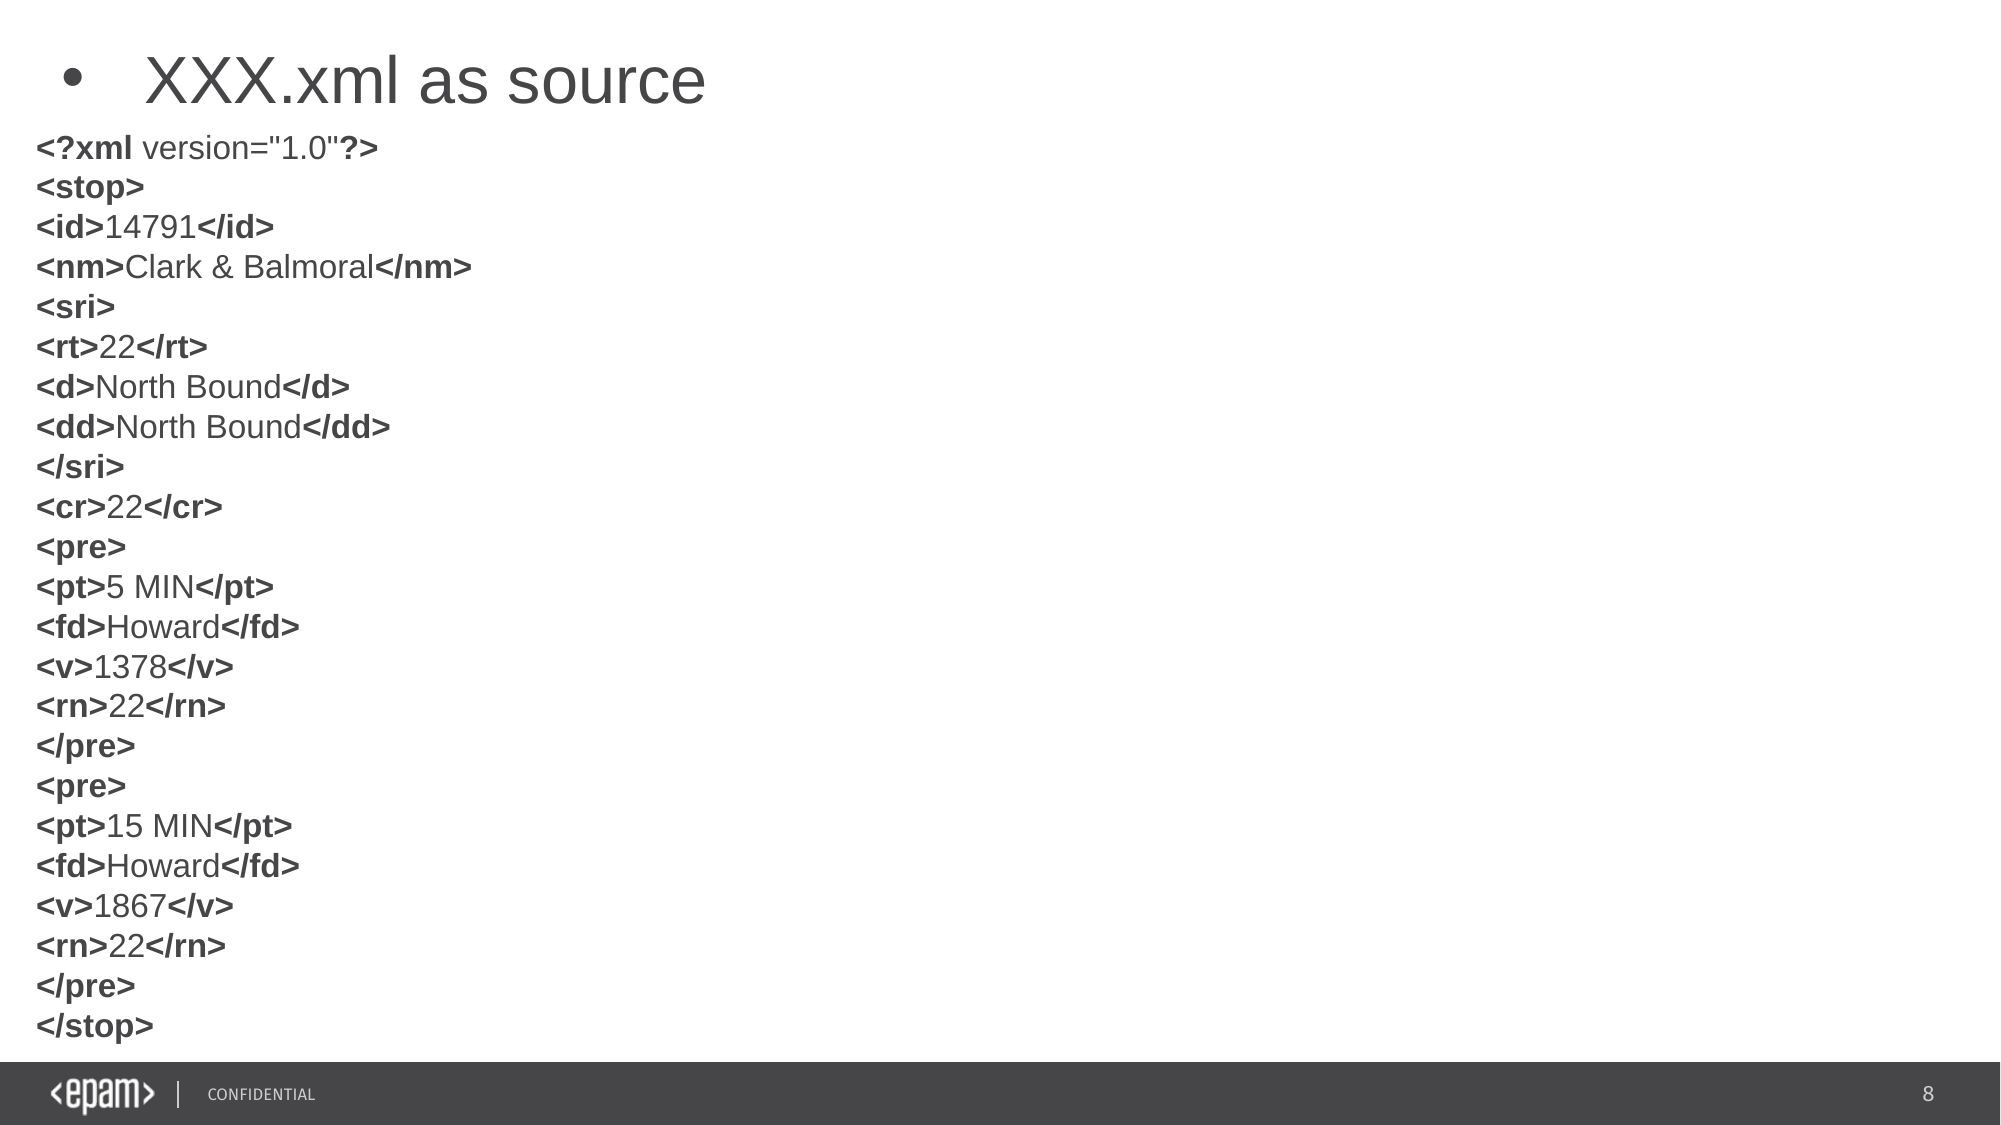

XXX.xml as source
<?xml version="1.0"?>
<stop>
<id>14791</id>
<nm>Clark & Balmoral</nm>
<sri>
<rt>22</rt>
<d>North Bound</d>
<dd>North Bound</dd>
</sri>
<cr>22</cr>
<pre>
<pt>5 MIN</pt>
<fd>Howard</fd>
<v>1378</v>
<rn>22</rn>
</pre>
<pre>
<pt>15 MIN</pt>
<fd>Howard</fd>
<v>1867</v>
<rn>22</rn>
</pre>
</stop>